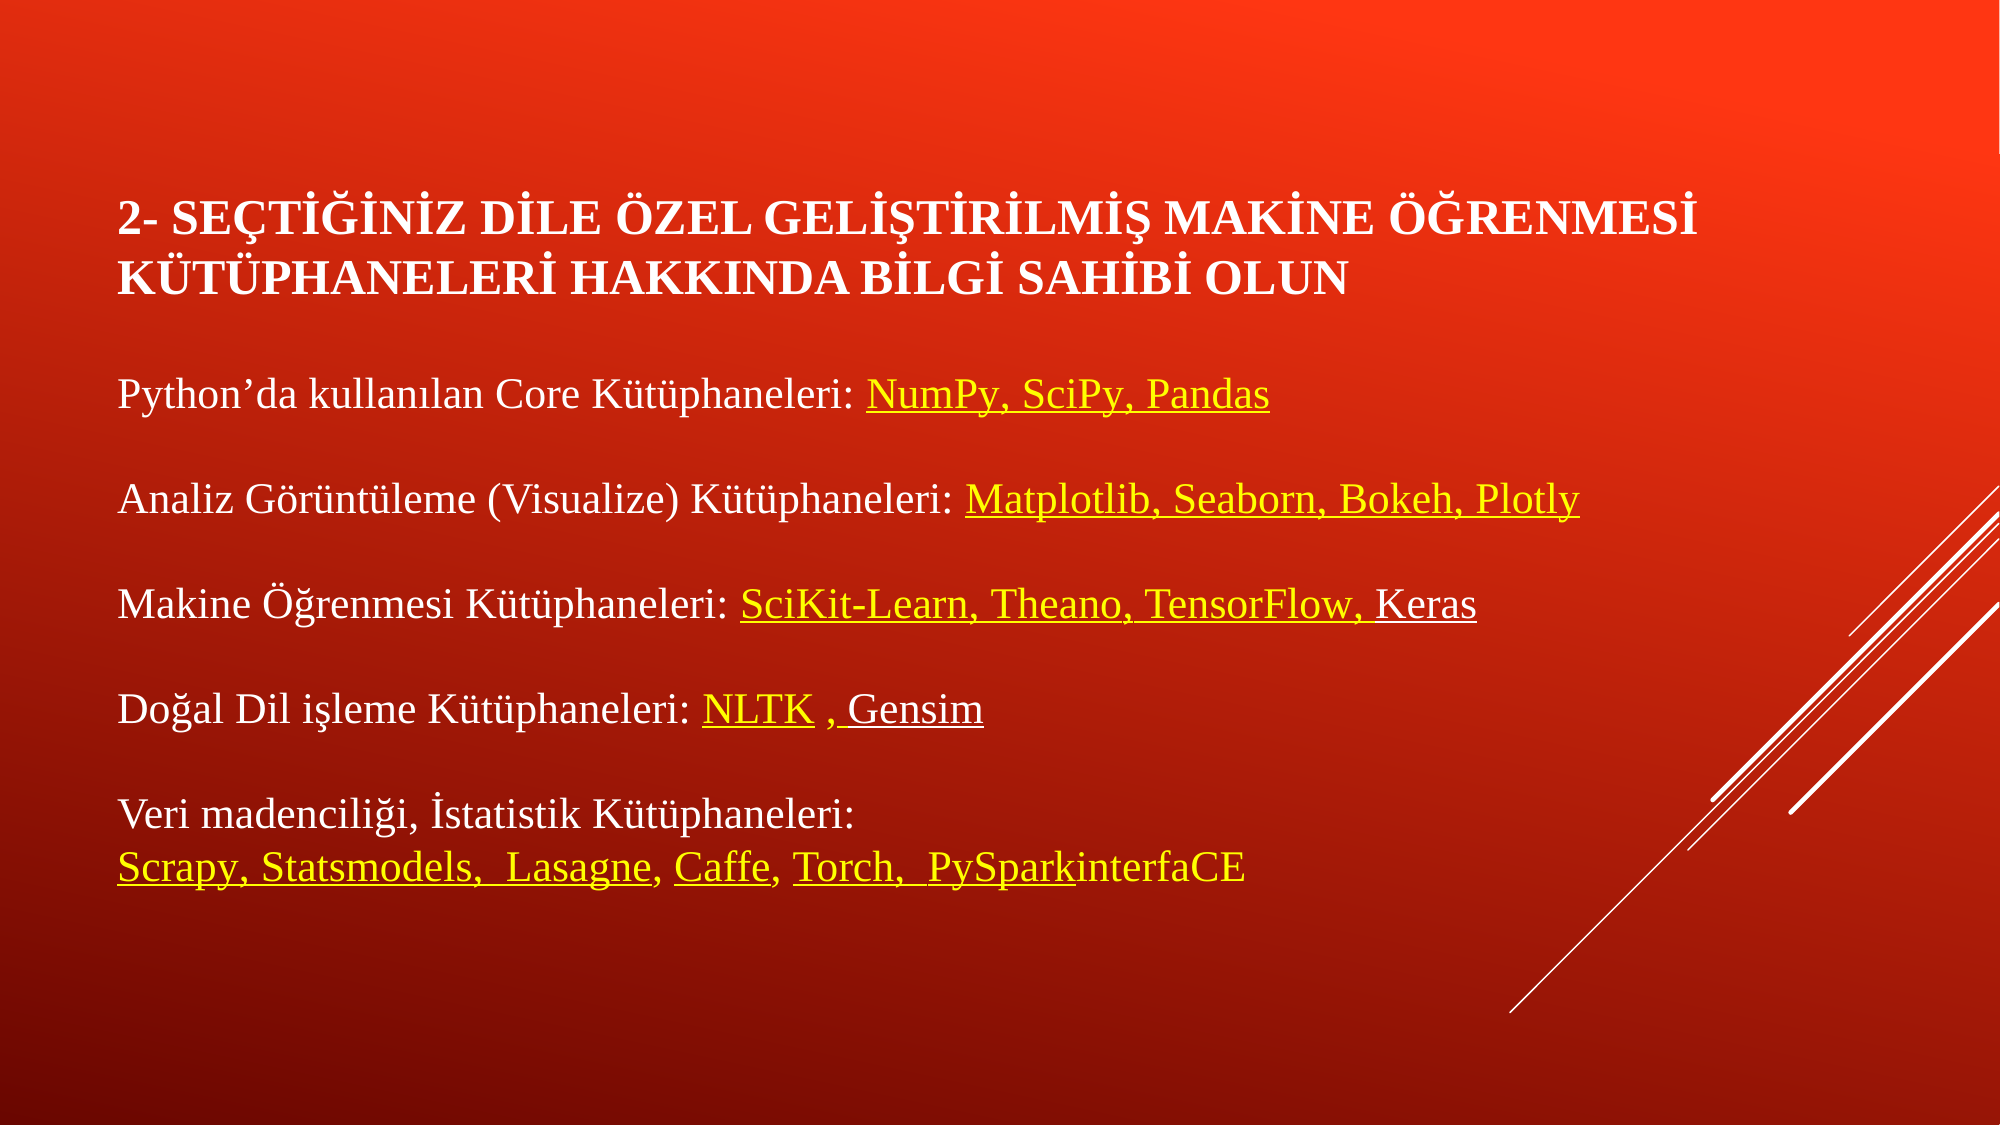

# 2- SEÇTİĞİNİZ DİLE ÖZEL GELİŞTİRİLMİŞ MAKİNE ÖĞRENMESİ KÜTÜPHANELERİ HAKKINDA BİLGİ SAHİBİ OLUN Python’da kullanılan Core Kütüphaneleri: NumPy, SciPy, Pandas Analiz Görüntüleme (Visualize) Kütüphaneleri: Matplotlib, Seaborn, Bokeh, Plotly Makine Öğrenmesi Kütüphaneleri: SciKit-Learn, Theano, TensorFlow, Keras Doğal Dil işleme Kütüphaneleri: NLTK , Gensim Veri madenciliği, İstatistik Kütüphaneleri: Scrapy, Statsmodels,  Lasagne, Caffe, Torch,  PySparkinterface